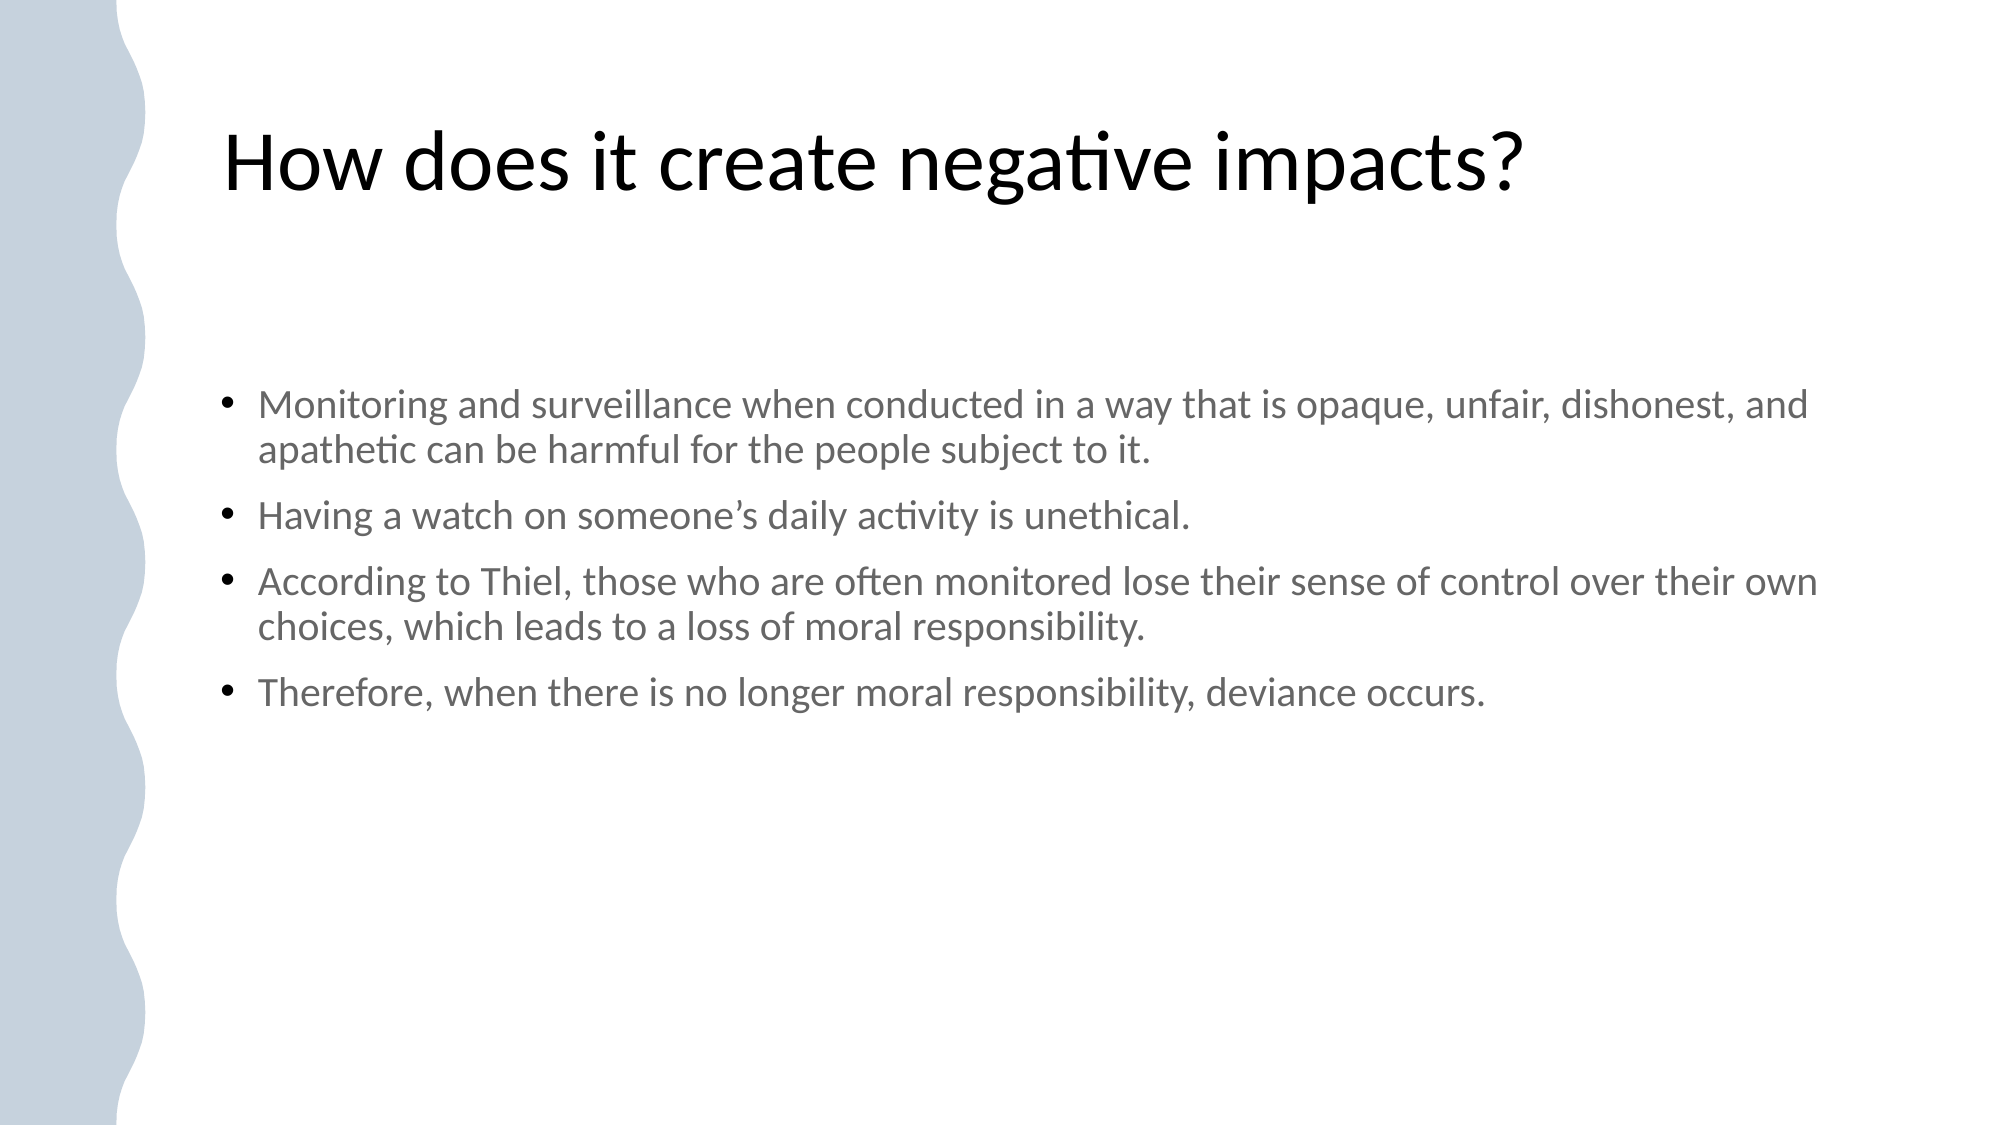

# How does it create negative impacts?
Monitoring and surveillance when conducted in a way that is opaque, unfair, dishonest, and apathetic can be harmful for the people subject to it.
Having a watch on someone’s daily activity is unethical.
According to Thiel, those who are often monitored lose their sense of control over their own choices, which leads to a loss of moral responsibility.
Therefore, when there is no longer moral responsibility, deviance occurs.